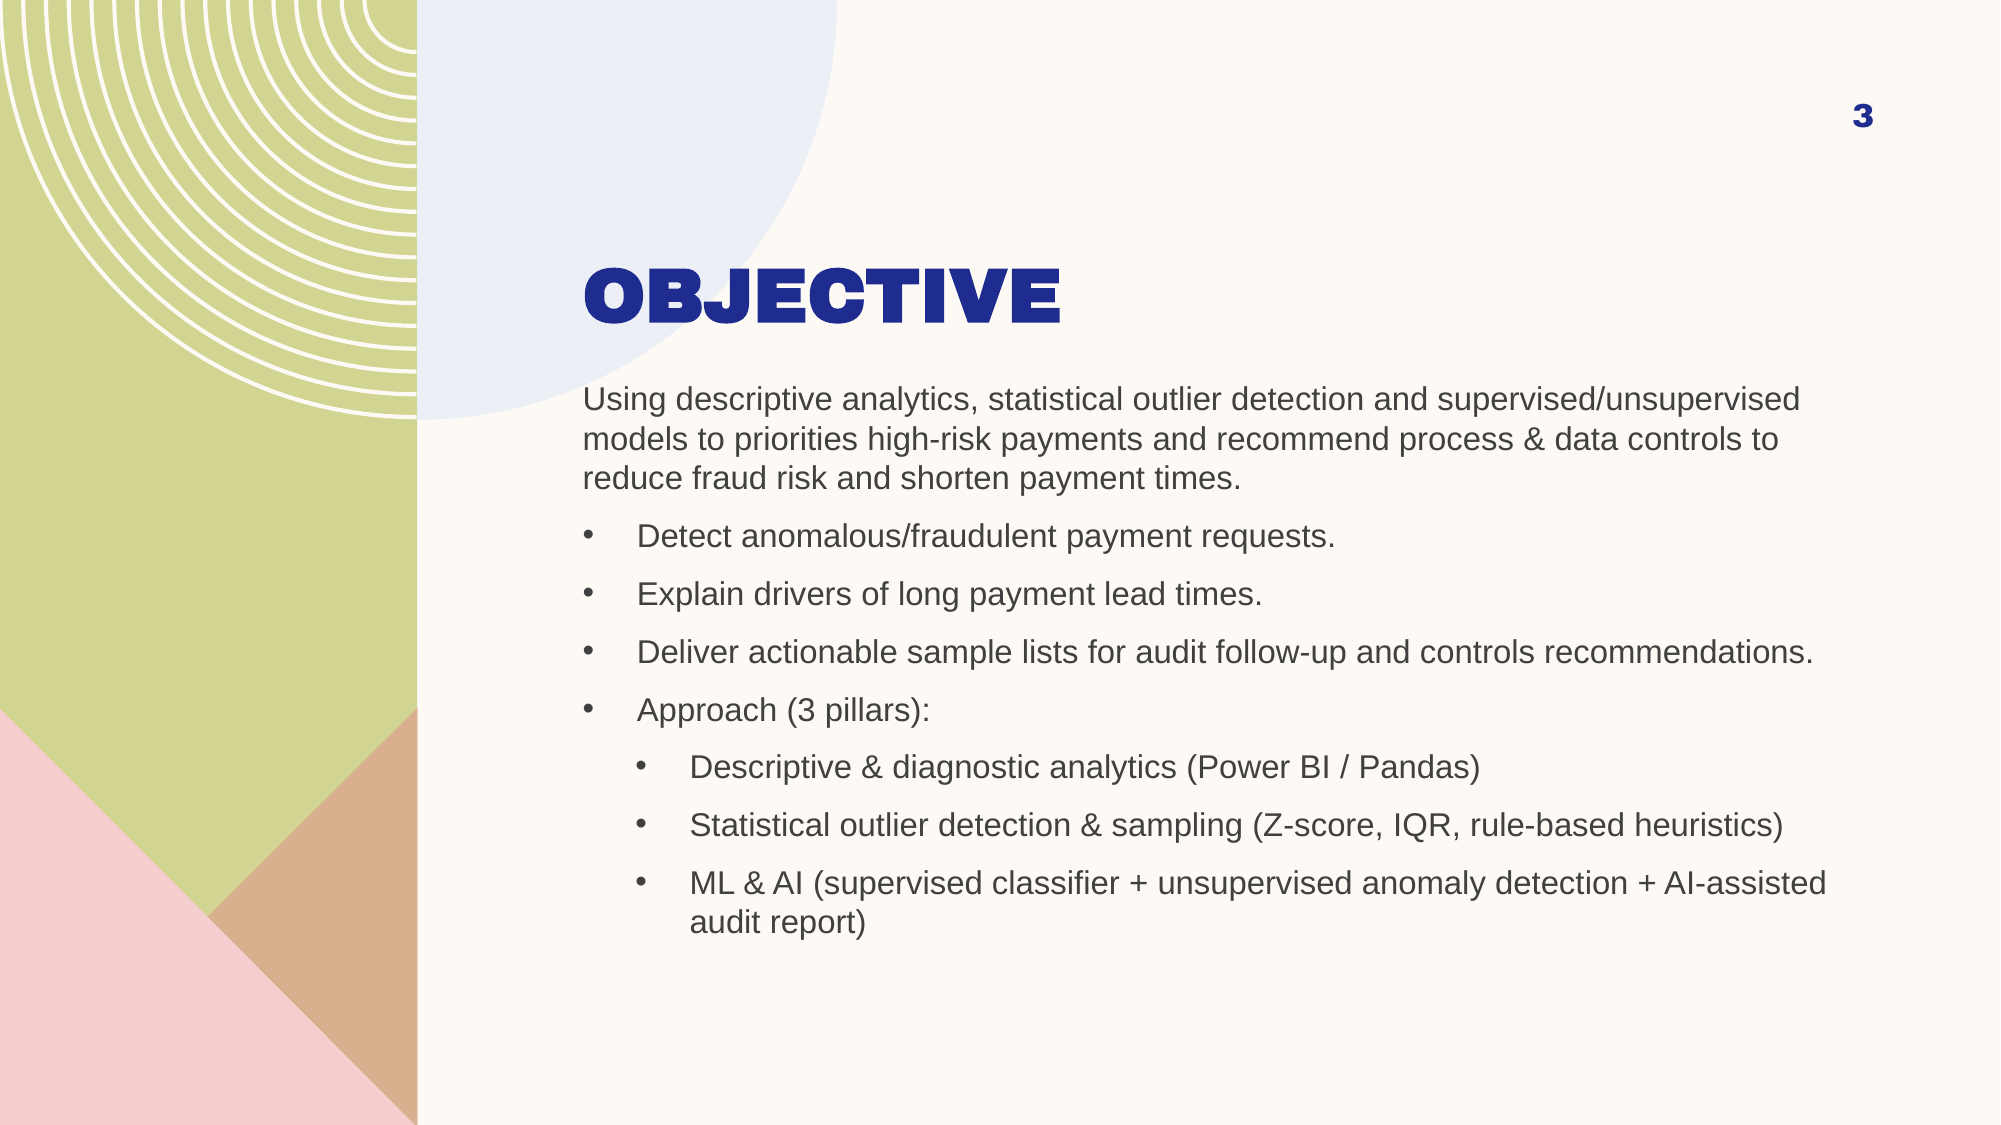

3
# Objective
Using descriptive analytics, statistical outlier detection and supervised/unsupervised models to priorities high-risk payments and recommend process & data controls to reduce fraud risk and shorten payment times.
Detect anomalous/fraudulent payment requests.
Explain drivers of long payment lead times.
Deliver actionable sample lists for audit follow-up and controls recommendations.
Approach (3 pillars):
Descriptive & diagnostic analytics (Power BI / Pandas)
Statistical outlier detection & sampling (Z-score, IQR, rule-based heuristics)
ML & AI (supervised classifier + unsupervised anomaly detection + AI-assisted audit report)